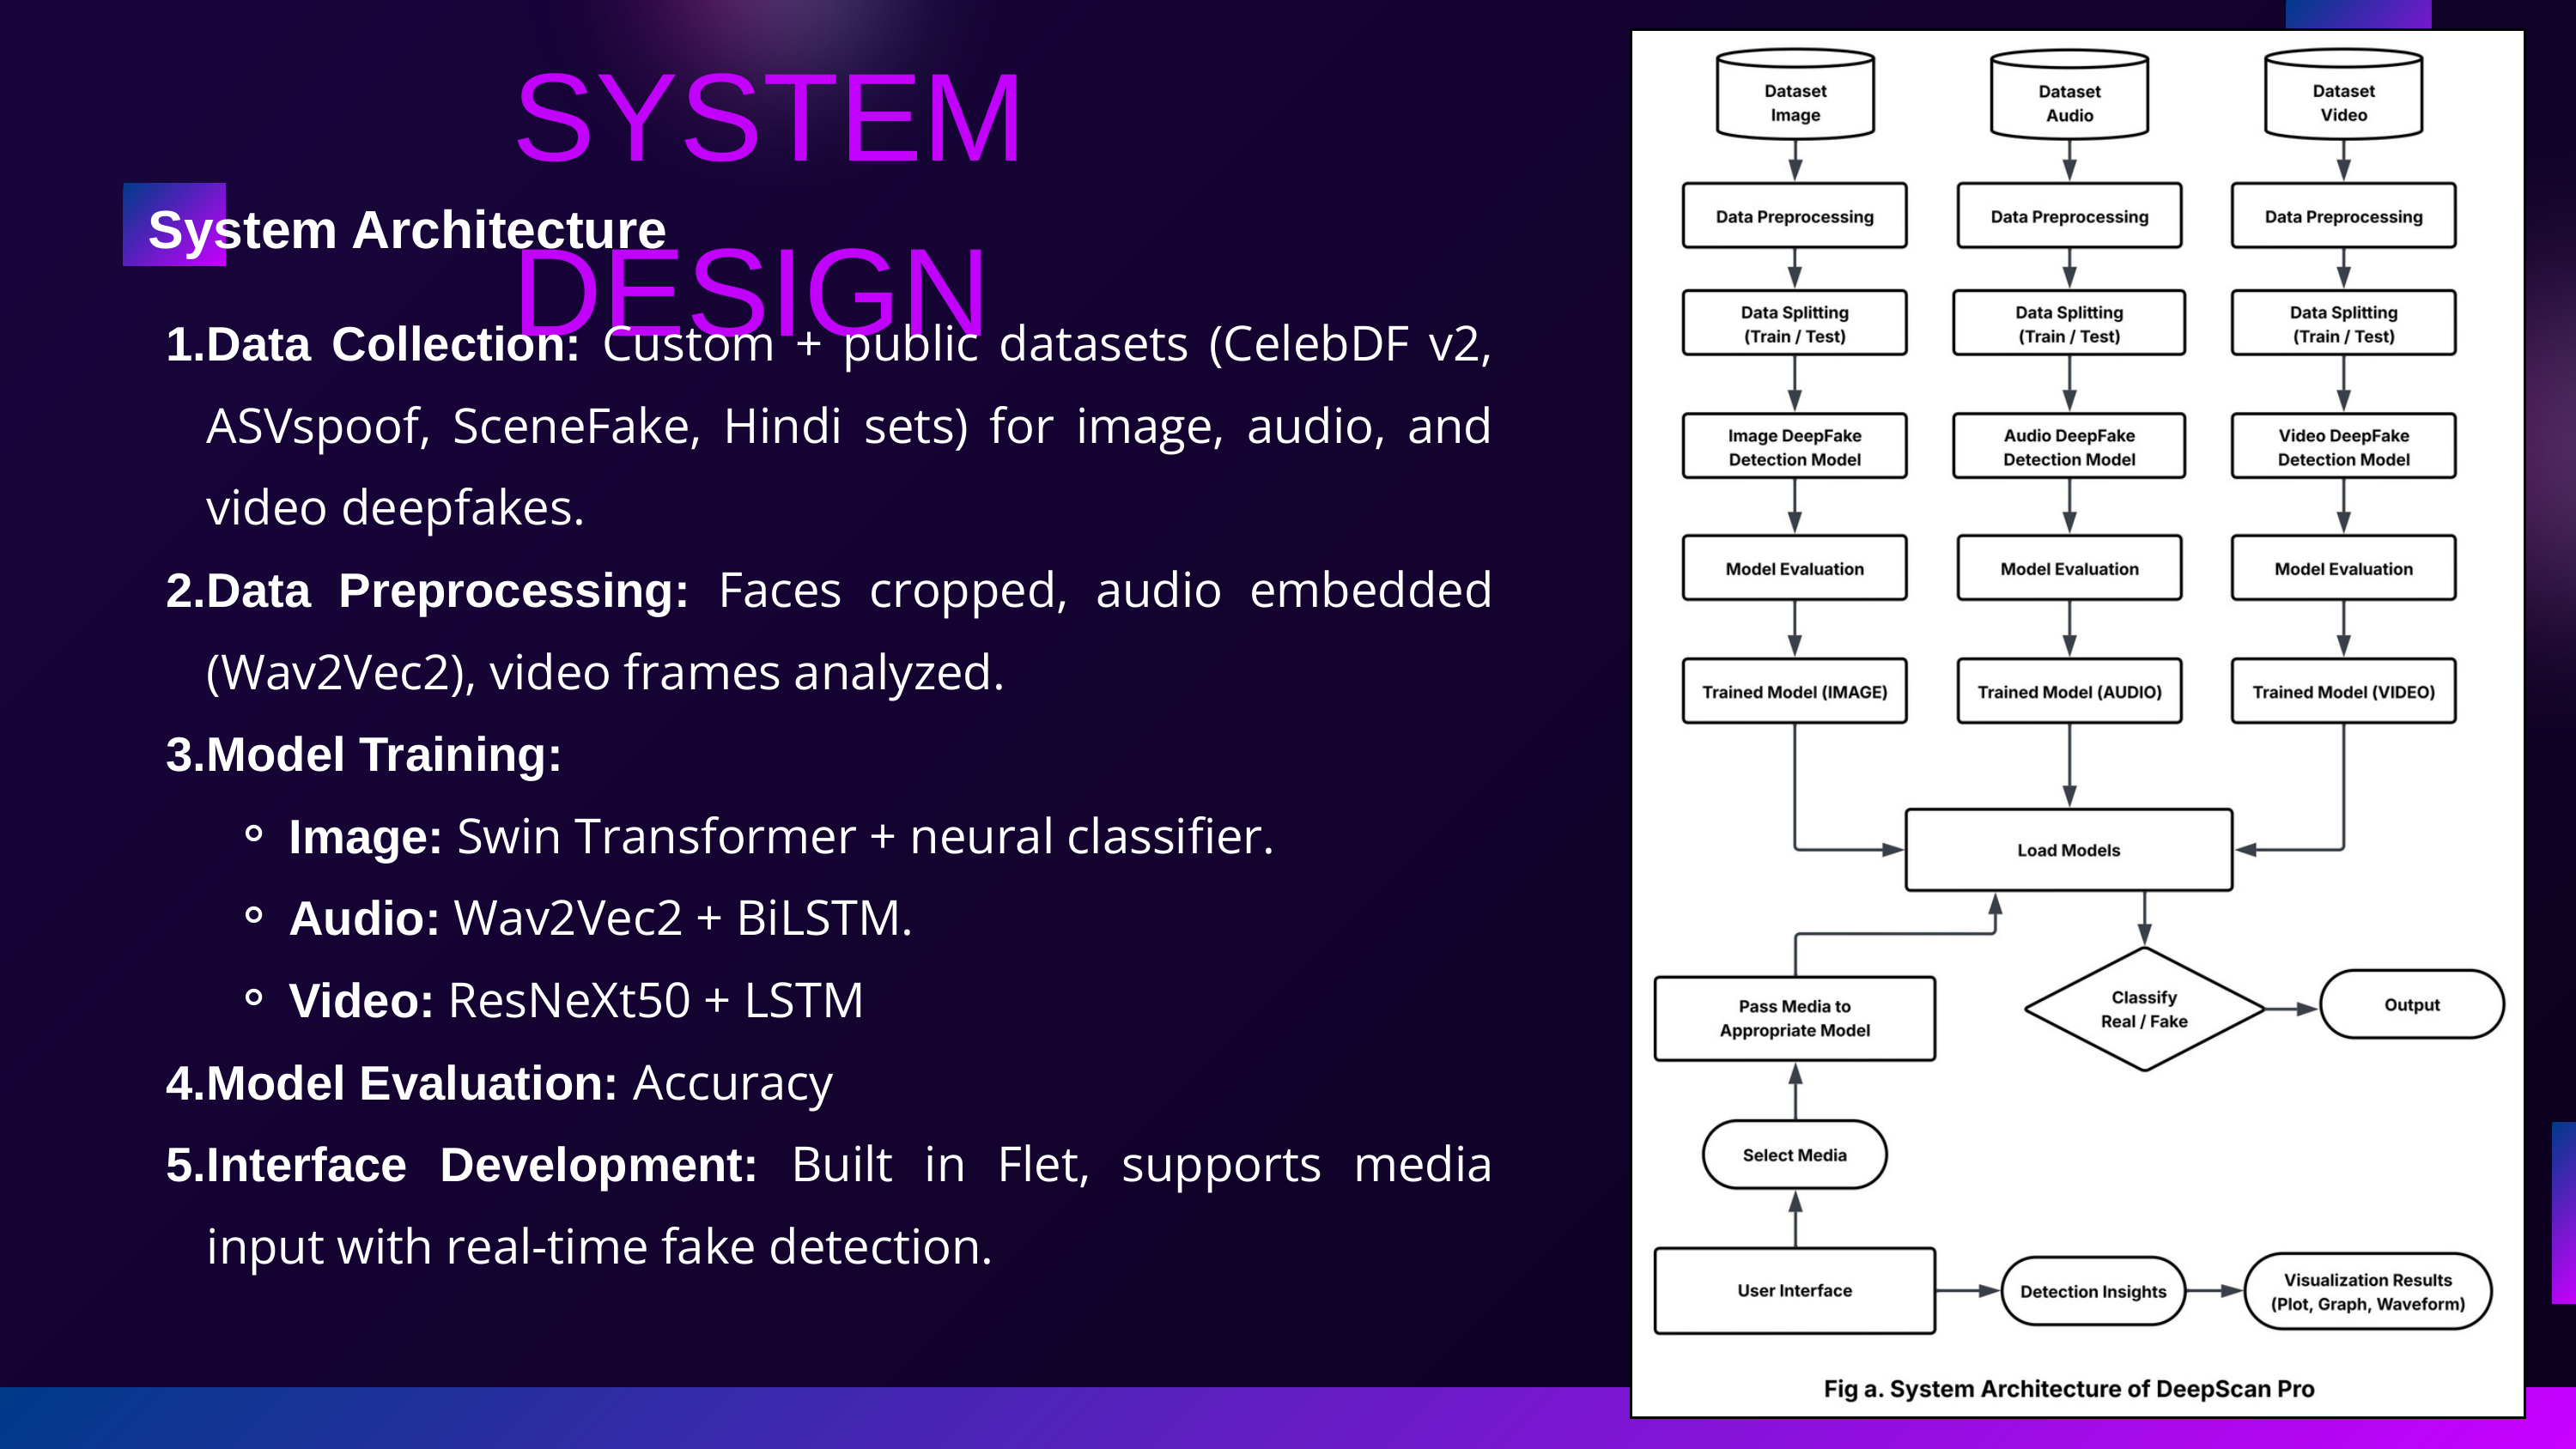

SYSTEM DESIGN

System Architecture
Data Collection: Custom + public datasets (CelebDF v2, ASVspoof, SceneFake, Hindi sets) for image, audio, and video deepfakes.
Data Preprocessing: Faces cropped, audio embedded (Wav2Vec2), video frames analyzed.
Model Training:
Image: Swin Transformer + neural classifier.
Audio: Wav2Vec2 + BiLSTM.
Video: ResNeXt50 + LSTM
Model Evaluation: Accuracy
Interface Development: Built in Flet, supports media input with real-time fake detection.